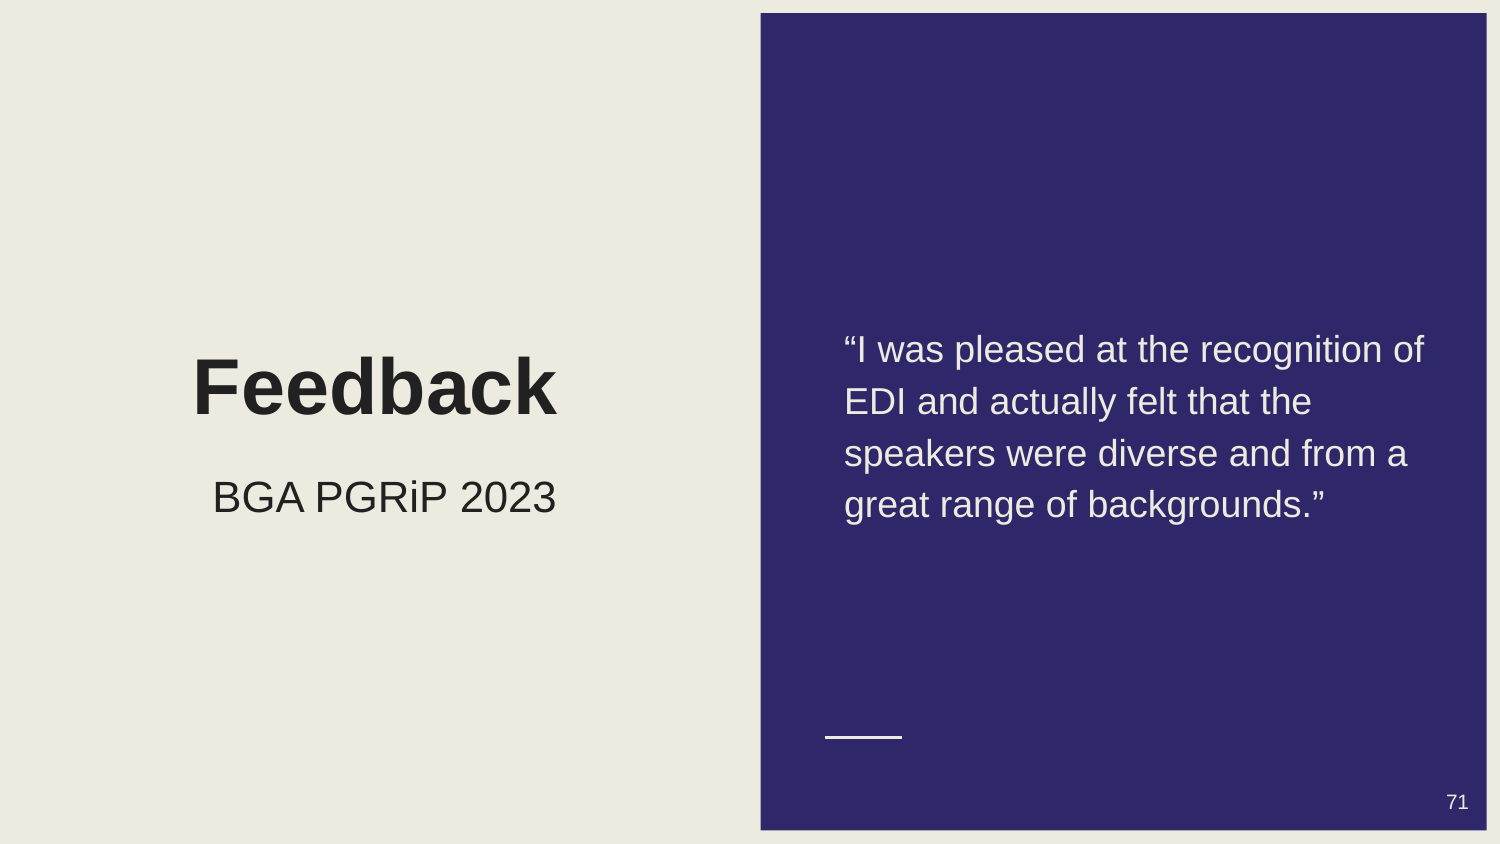

“I was pleased at the recognition of EDI and actually felt that the speakers were diverse and from a great range of backgrounds.”
# Feedback
BGA PGRiP 2023
71